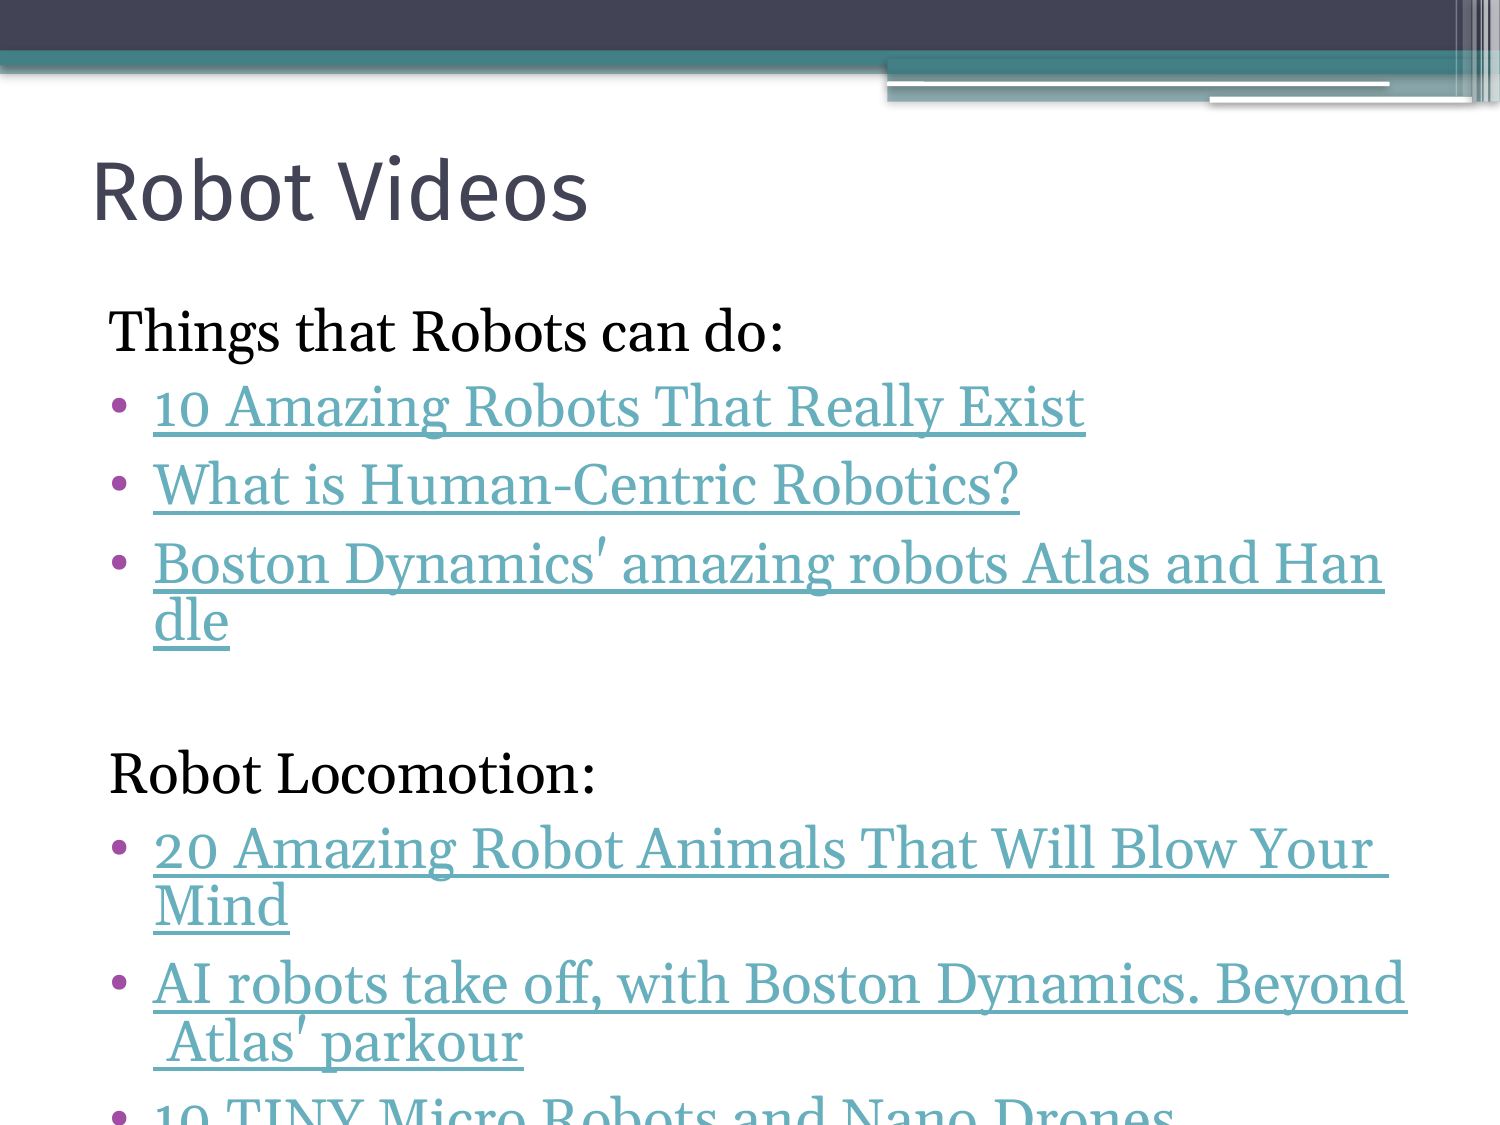

# Robot Videos
Things that Robots can do:
10 Amazing Robots That Really Exist
What is Human-Centric Robotics?
Boston Dynamics' amazing robots Atlas and Handle

Robot Locomotion:
20 Amazing Robot Animals That Will Blow Your Mind
AI robots take off, with Boston Dynamics. Beyond Atlas' parkour
10 TINY Micro Robots and Nano Drones